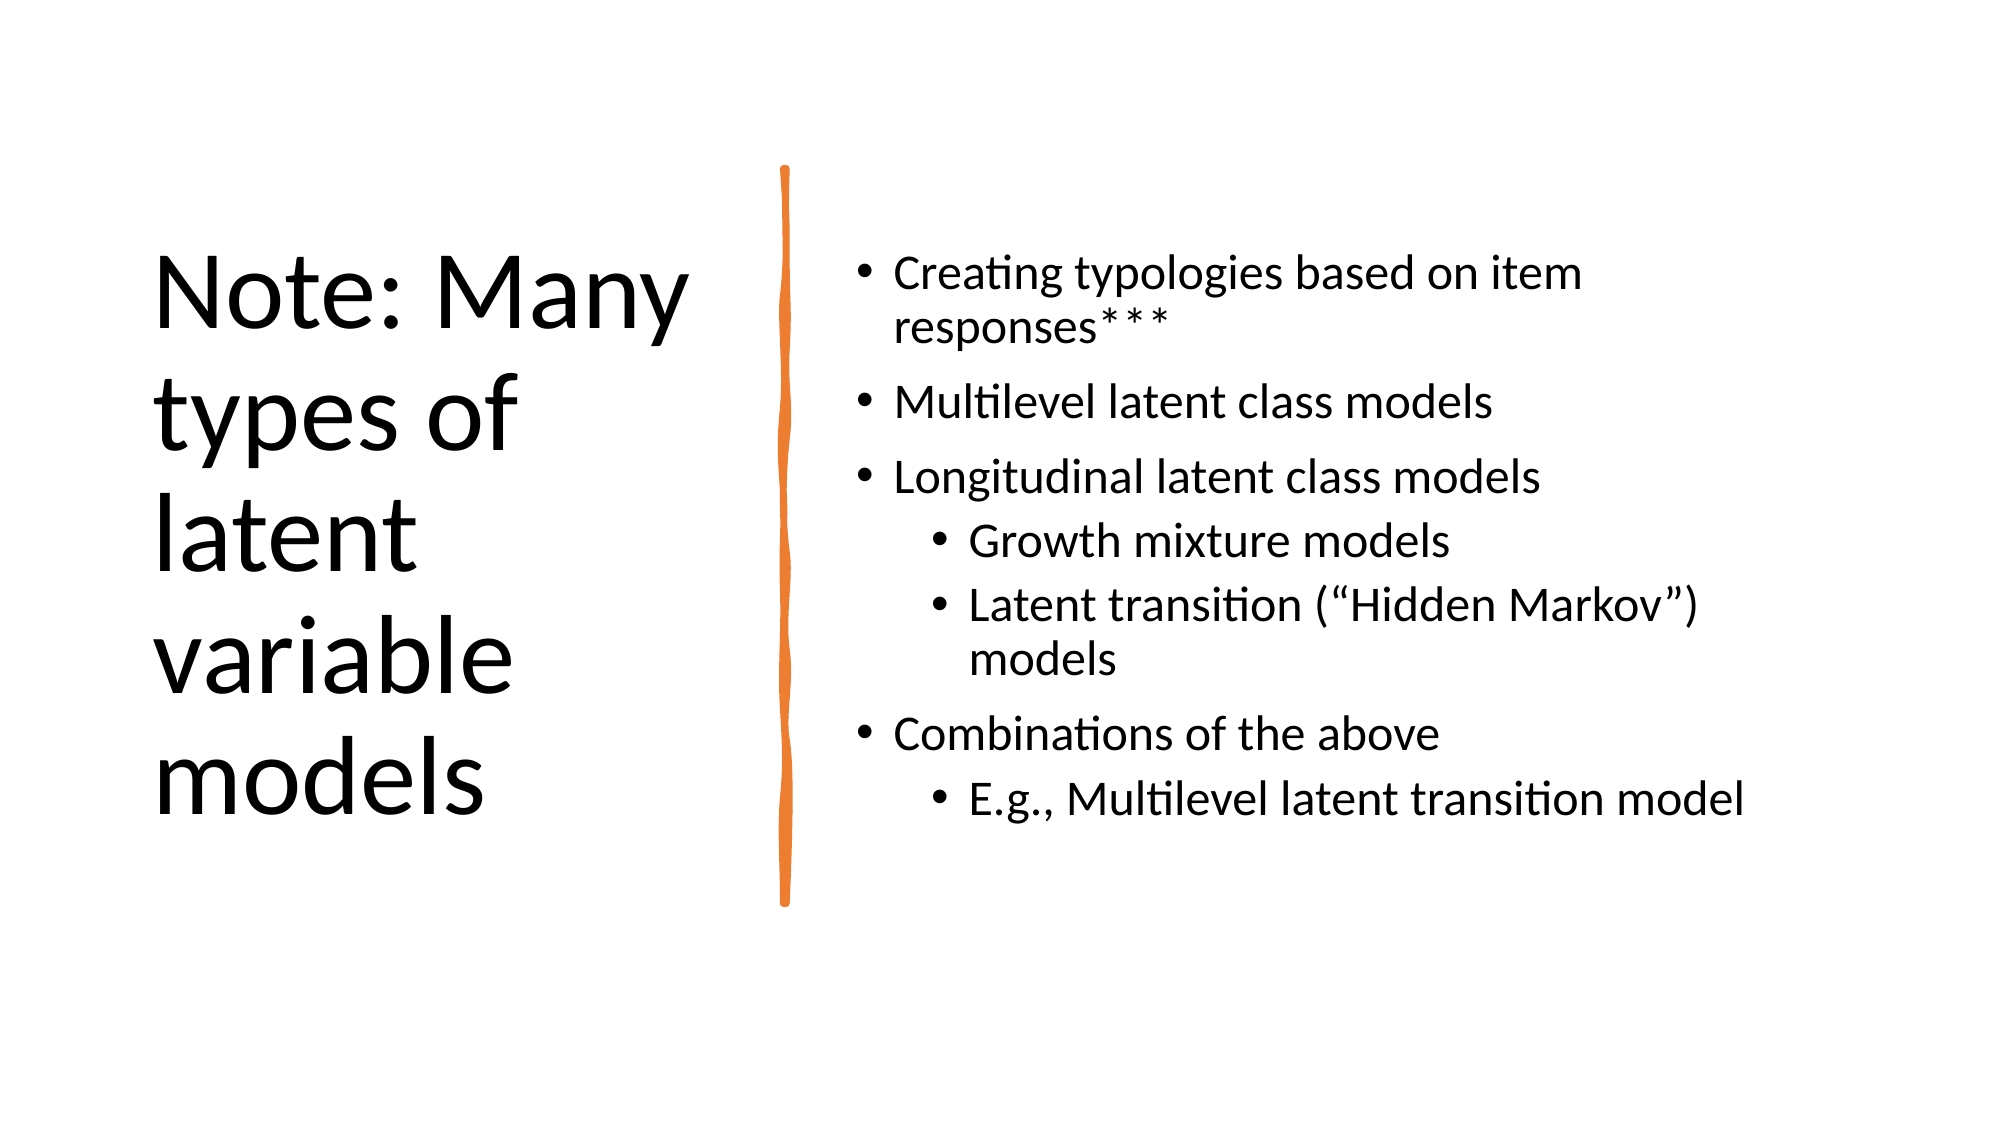

# Note: Many types of latent variable models
Creating typologies based on item responses***
Multilevel latent class models
Longitudinal latent class models
Growth mixture models
Latent transition (“Hidden Markov”) models
Combinations of the above
E.g., Multilevel latent transition model